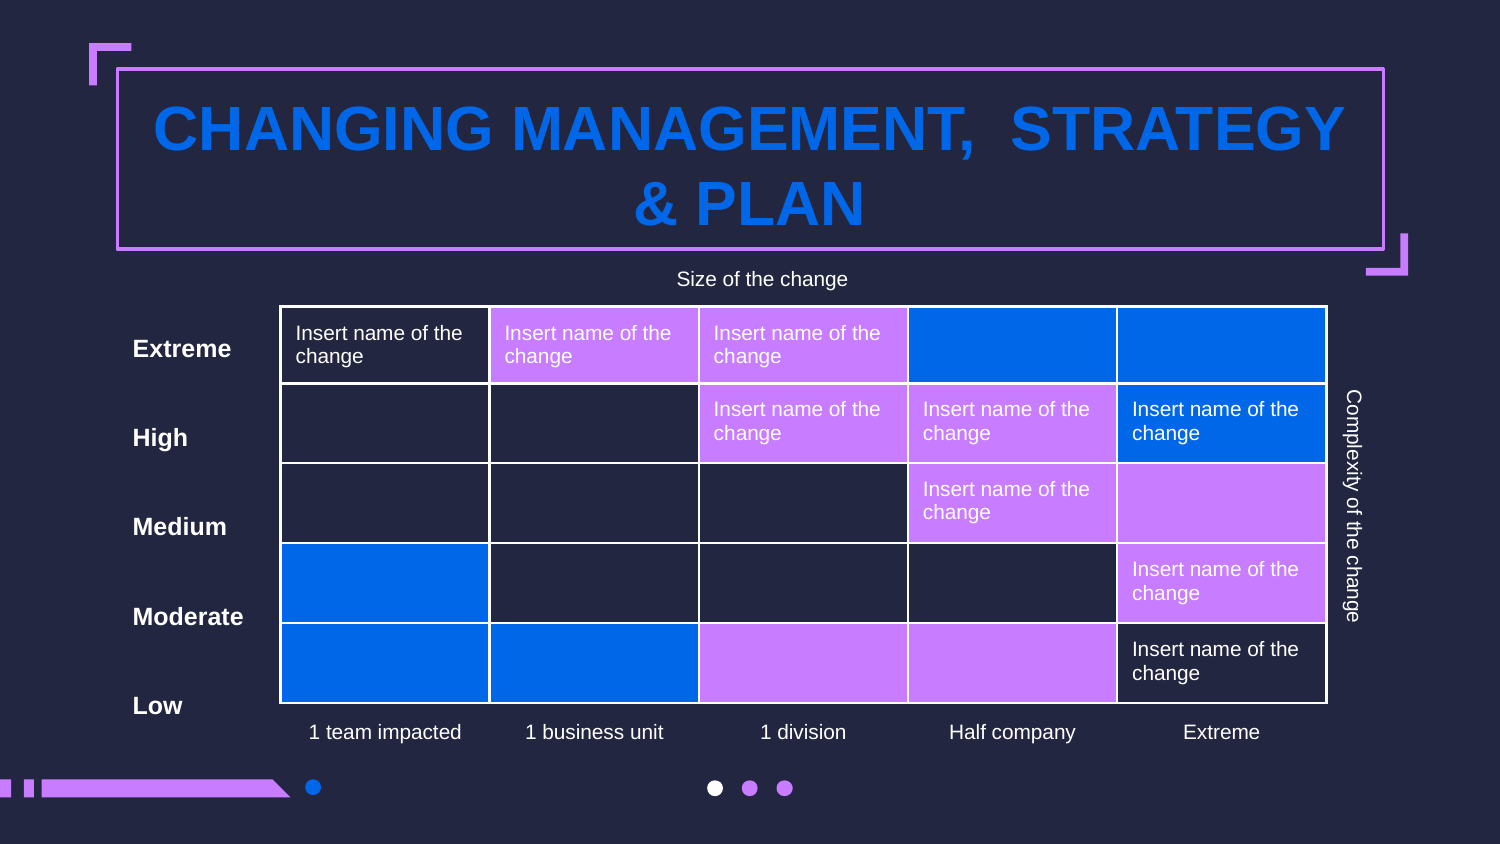

# CHANGING MANAGEMENT,  STRATEGY & PLAN
Size of the change
| Insert name of the change | Insert name of the change | Insert name of the change |  |  |
| --- | --- | --- | --- | --- |
|  |  | Insert name of the change | Insert name of the change | Insert name of the change |
|  |  |  | Insert name of the change |  |
|  |  |  |  | Insert name of the change |
|  |  |  |  | Insert name of the change |
Extreme
High
Complexity of the change
Medium
Moderate
Low
1 team impacted
1 business unit
1 division
Half company
Extreme